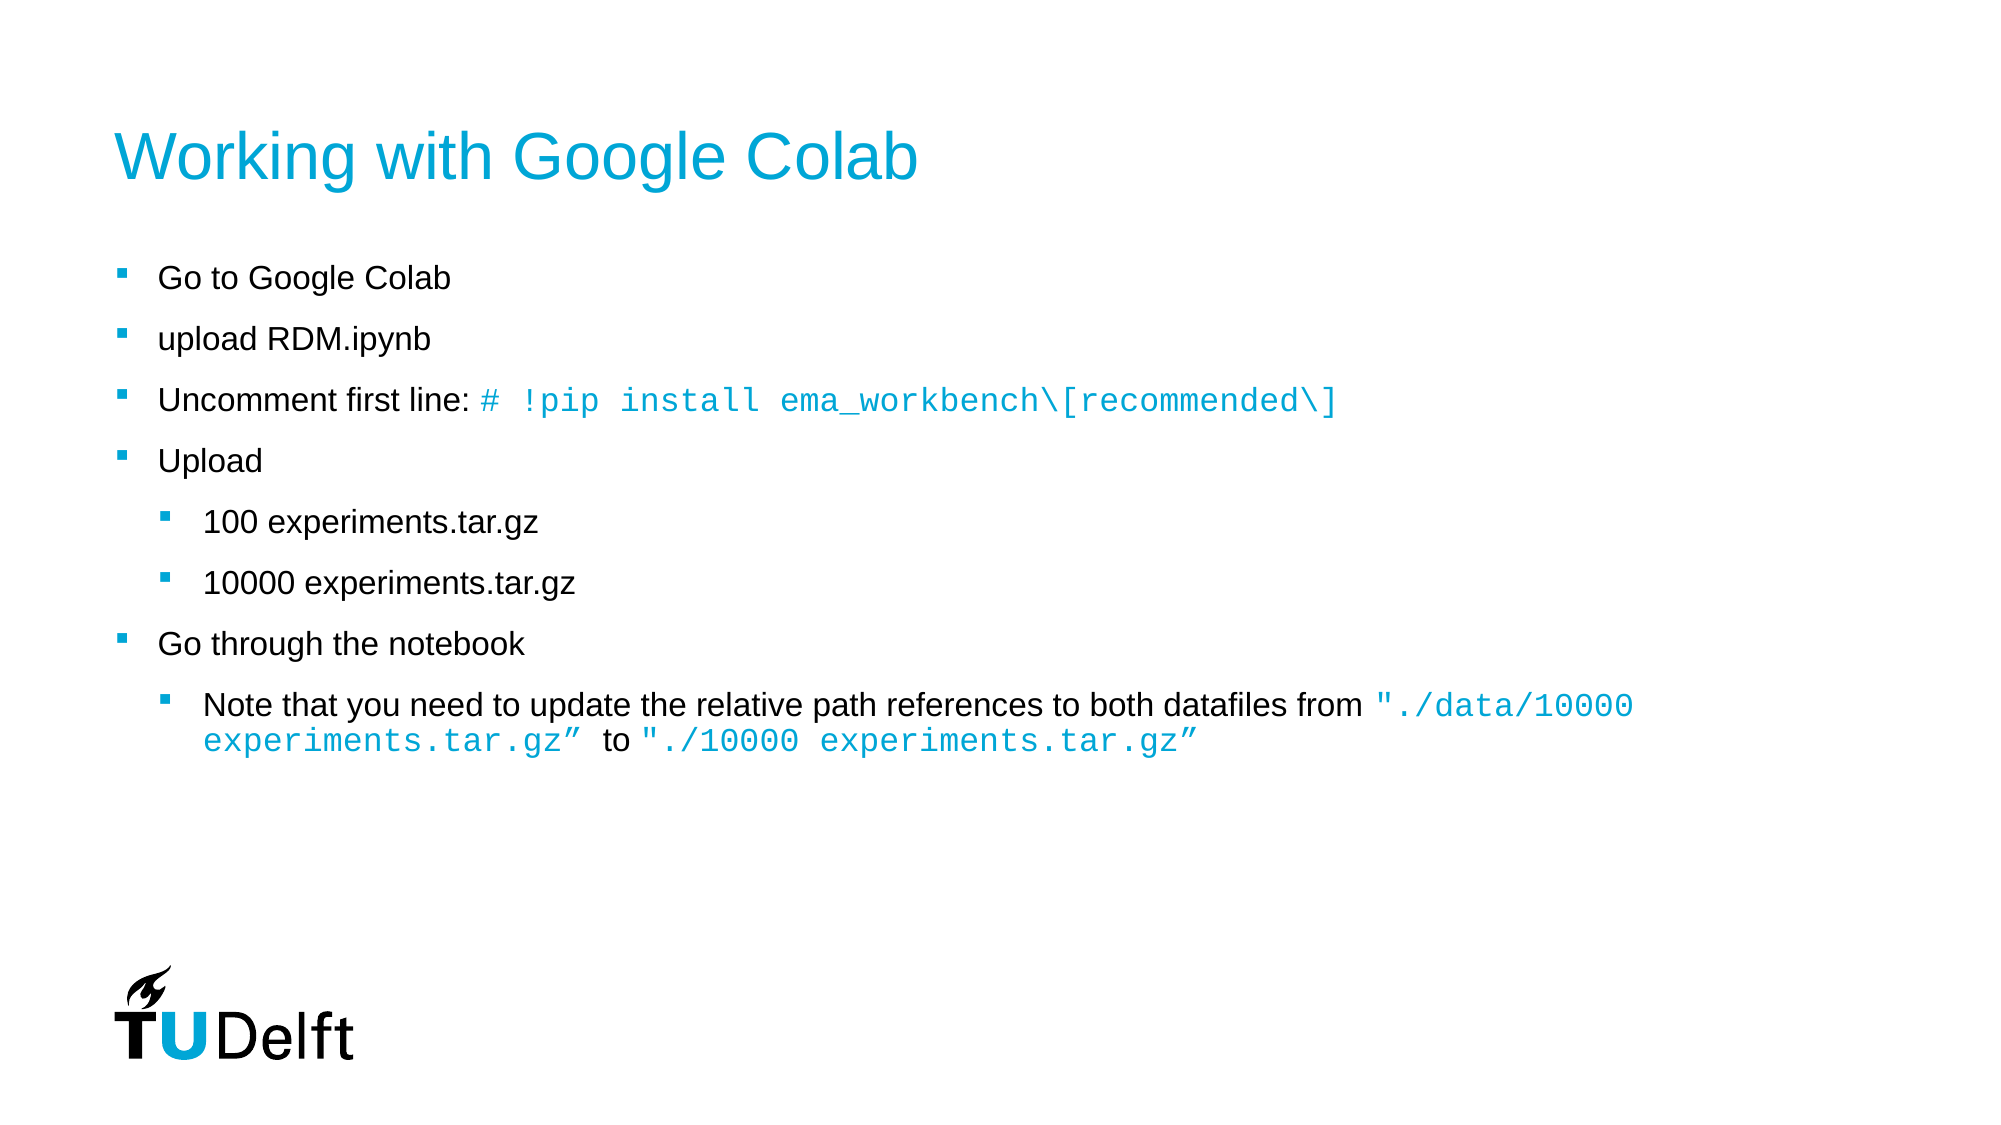

# Working with Google Colab
Go to Google Colab
upload RDM.ipynb
Uncomment first line: # !pip install ema_workbench\[recommended\]
Upload
100 experiments.tar.gz
10000 experiments.tar.gz
Go through the notebook
Note that you need to update the relative path references to both datafiles from "./data/10000 experiments.tar.gz” to "./10000 experiments.tar.gz”